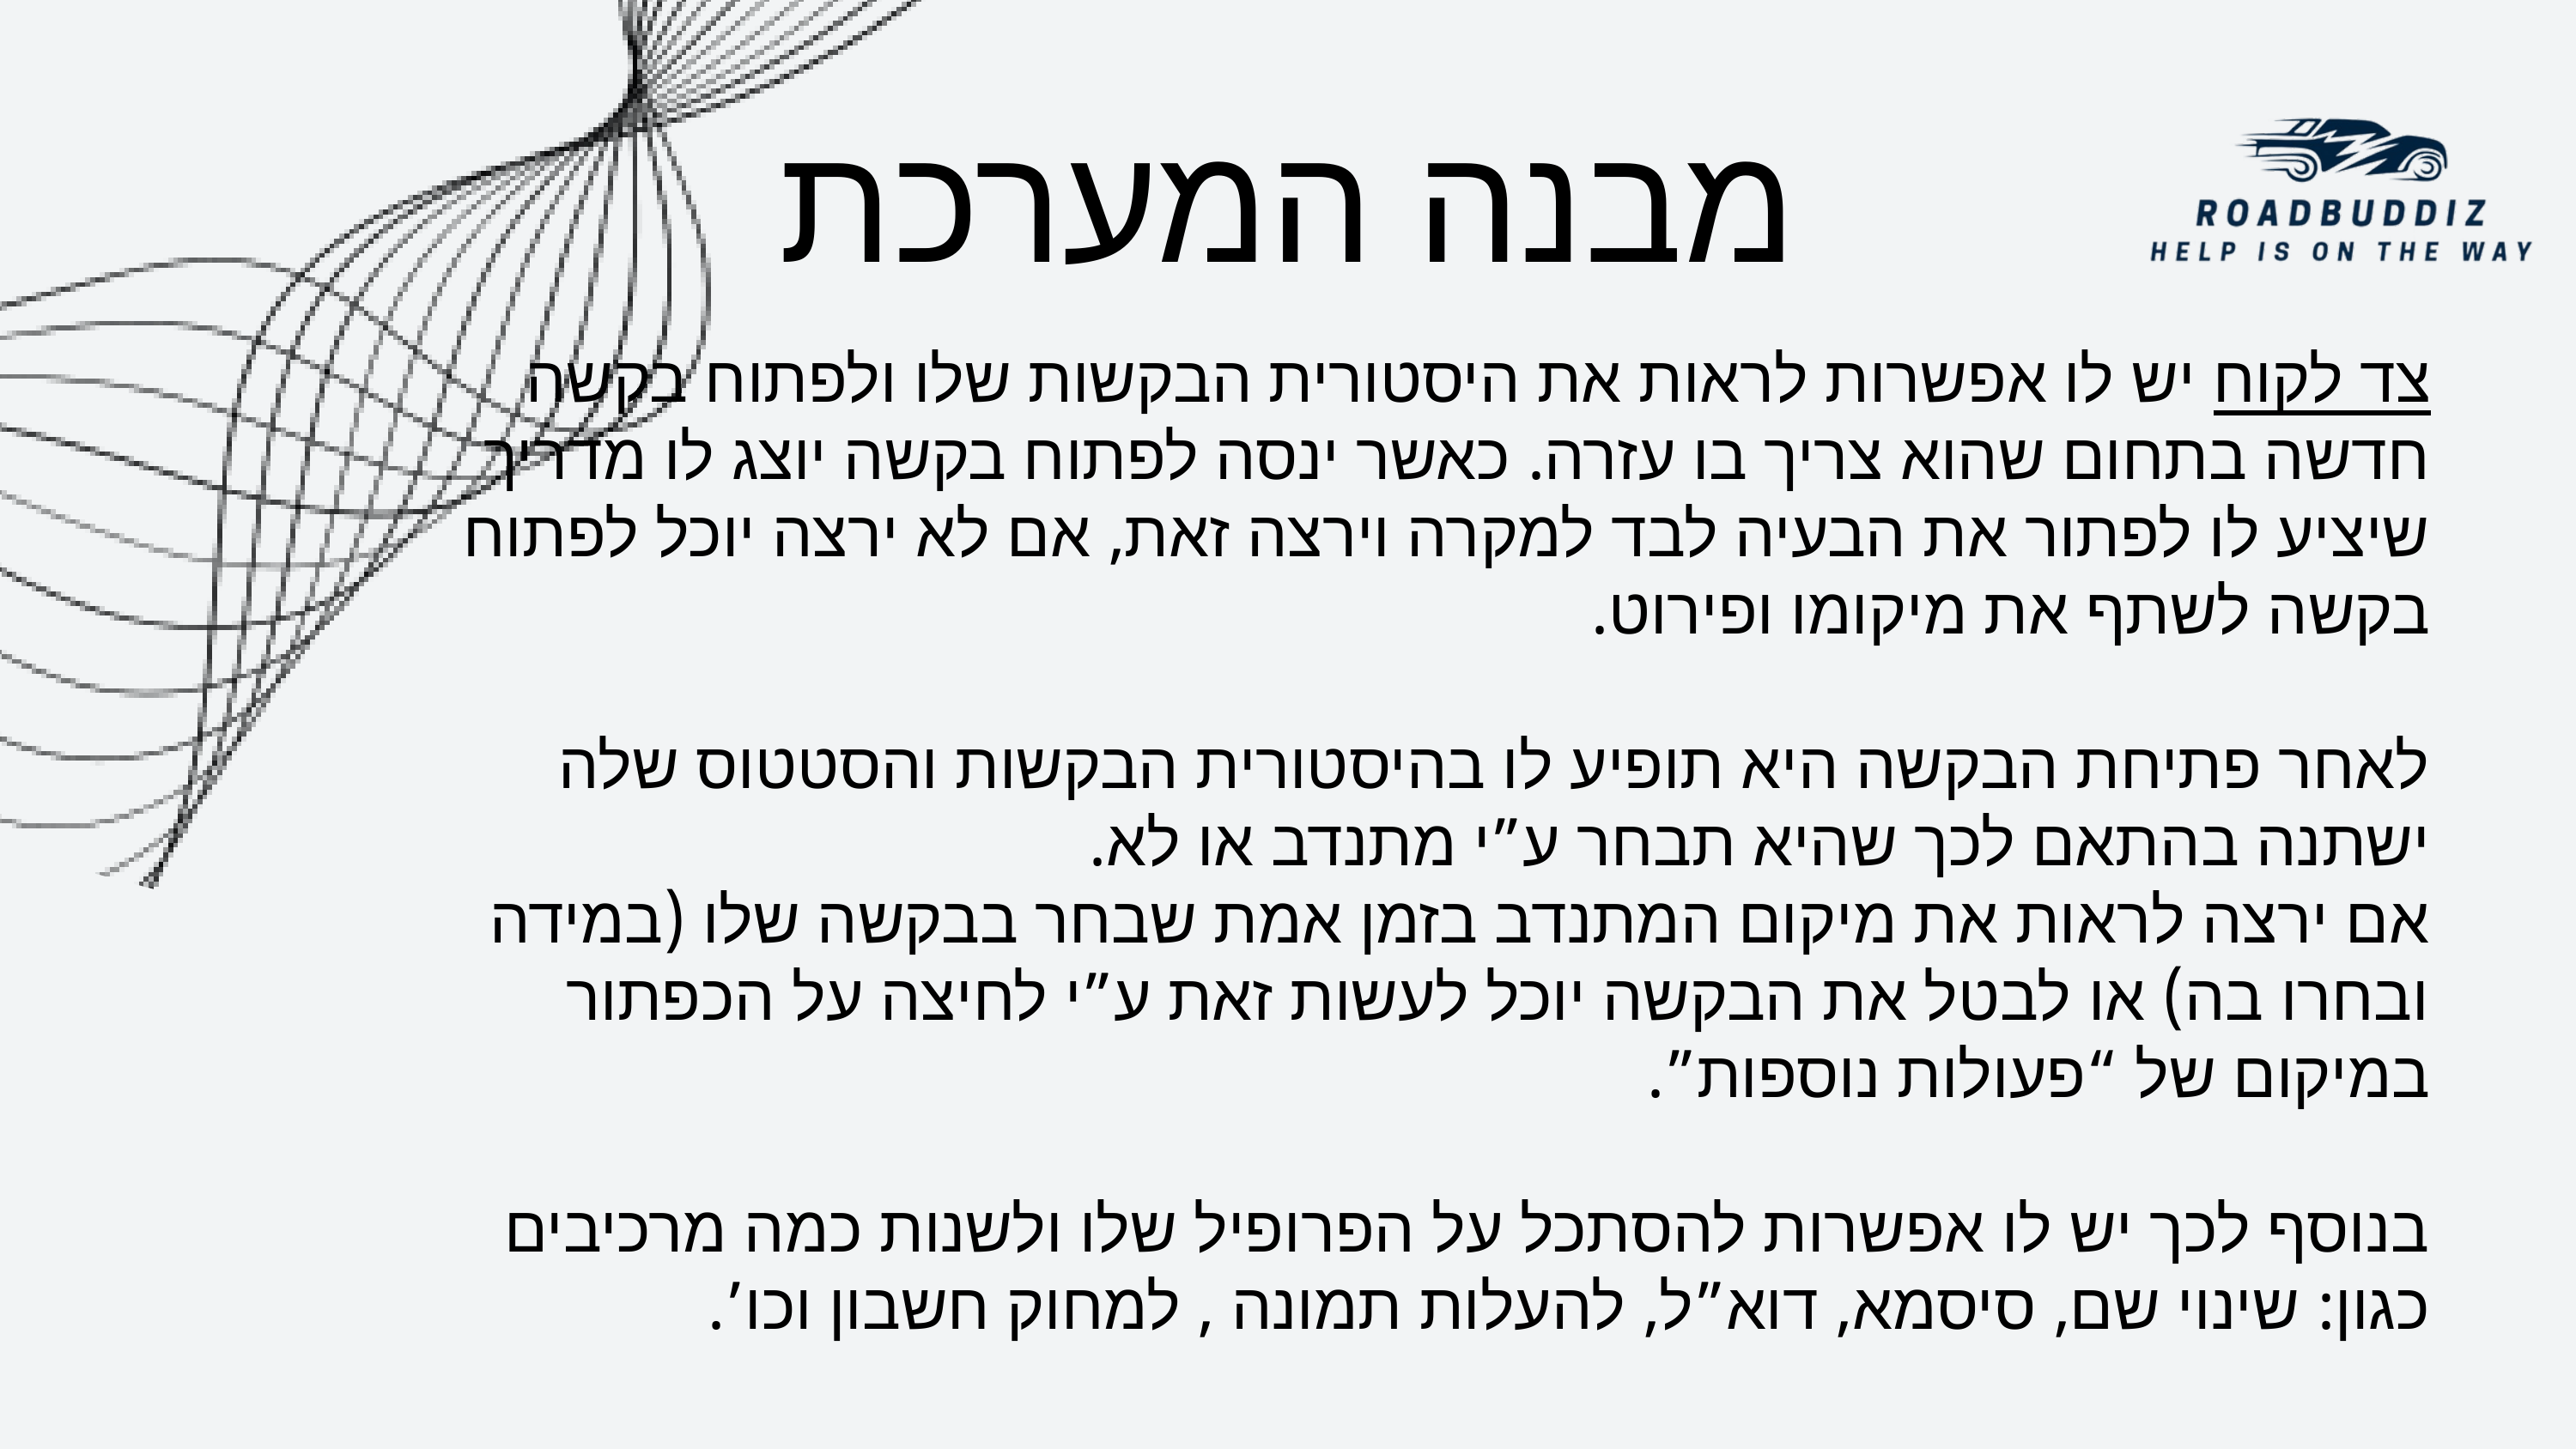

מבנה המערכת
צד לקוח יש לו אפשרות לראות את היסטורית הבקשות שלו ולפתוח בקשה חדשה בתחום שהוא צריך בו עזרה. כאשר ינסה לפתוח בקשה יוצג לו מדריך שיציע לו לפתור את הבעיה לבד למקרה וירצה זאת, אם לא ירצה יוכל לפתוח בקשה לשתף את מיקומו ופירוט.

לאחר פתיחת הבקשה היא תופיע לו בהיסטורית הבקשות והסטטוס שלה ישתנה בהתאם לכך שהיא תבחר ע”י מתנדב או לא.
אם ירצה לראות את מיקום המתנדב בזמן אמת שבחר בבקשה שלו (במידה ובחרו בה) או לבטל את הבקשה יוכל לעשות זאת ע”י לחיצה על הכפתור במיקום של “פעולות נוספות”.

בנוסף לכך יש לו אפשרות להסתכל על הפרופיל שלו ולשנות כמה מרכיבים כגון: שינוי שם, סיסמא, דוא”ל, להעלות תמונה , למחוק חשבון וכו’.